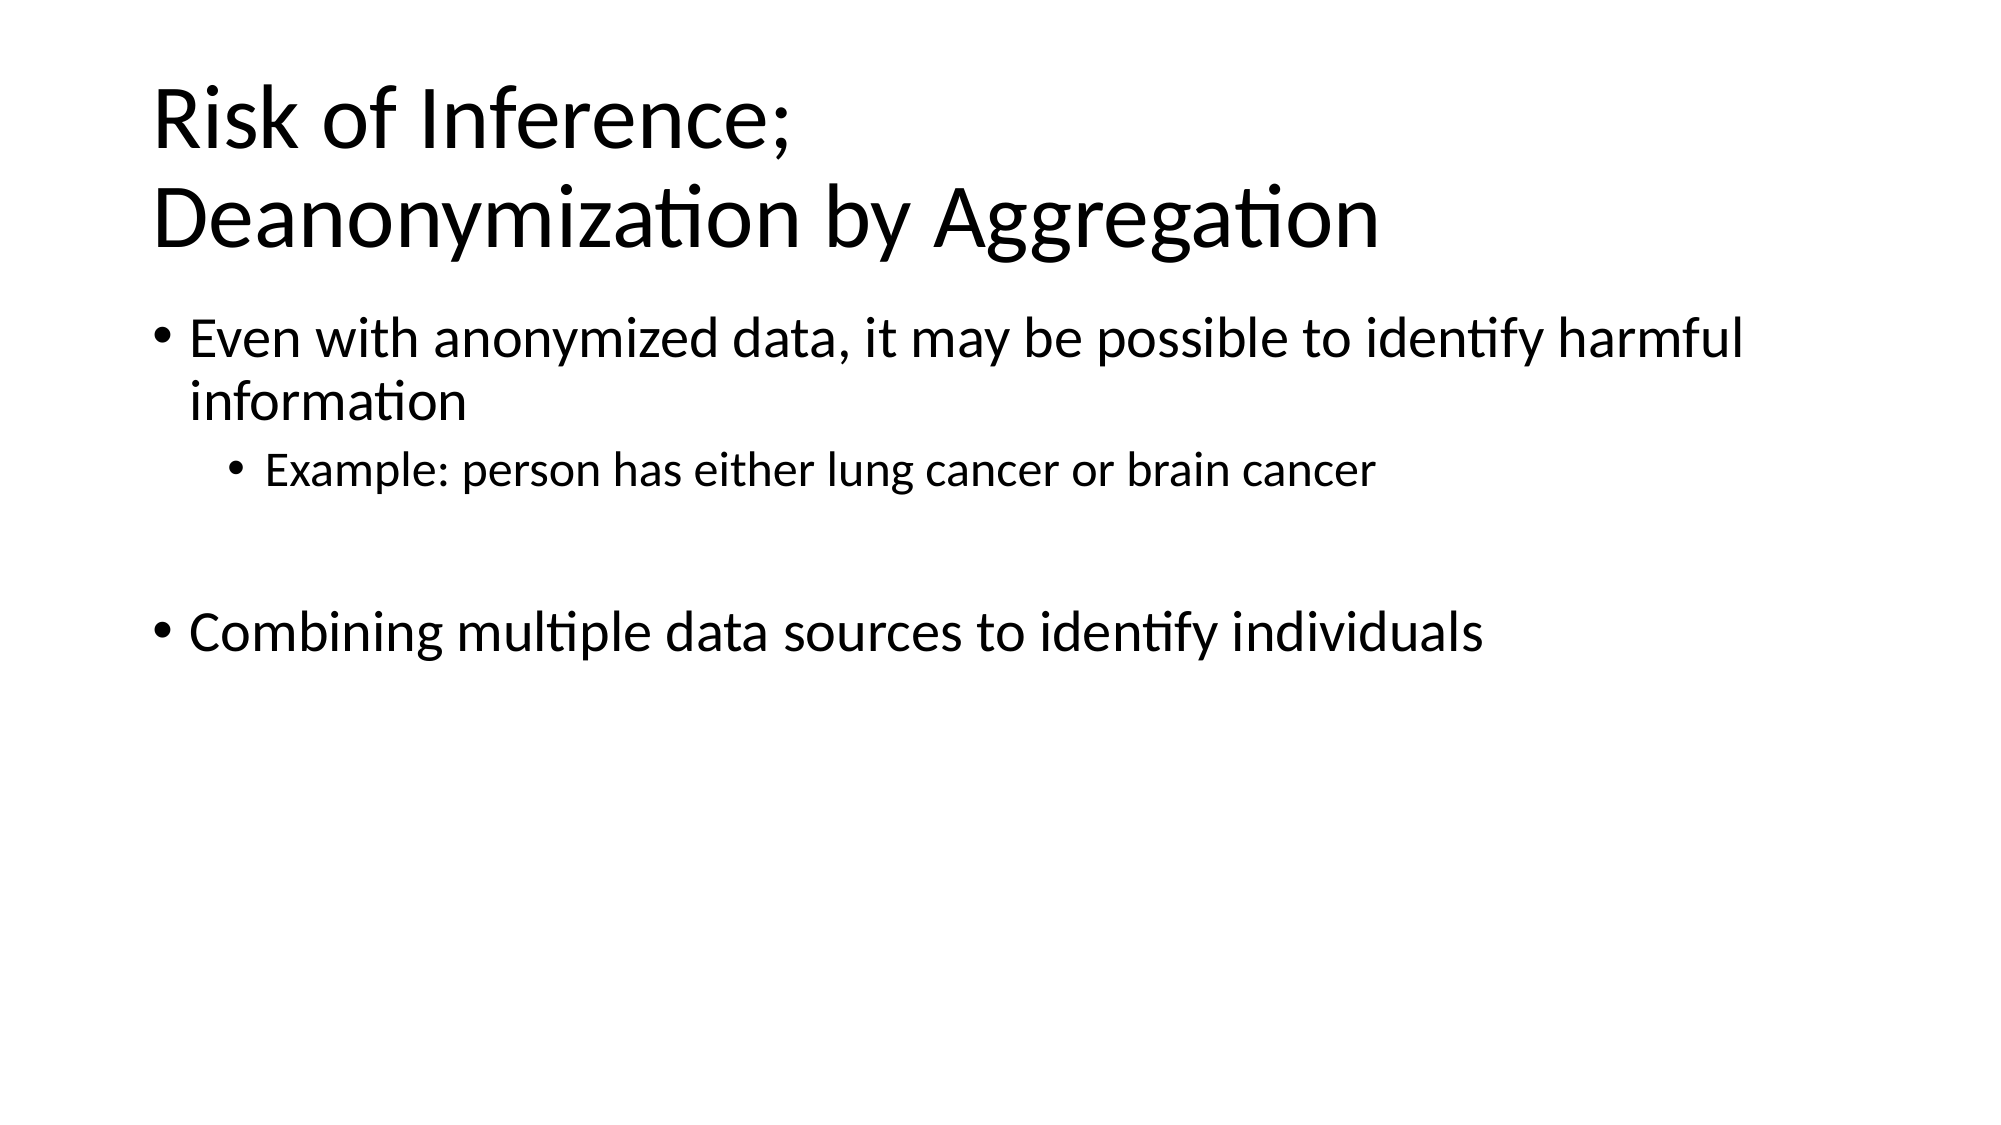

# Risk of Inference; Deanonymization by Aggregation
Even with anonymized data, it may be possible to identify harmful information
Example: person has either lung cancer or brain cancer

Combining multiple data sources to identify individuals